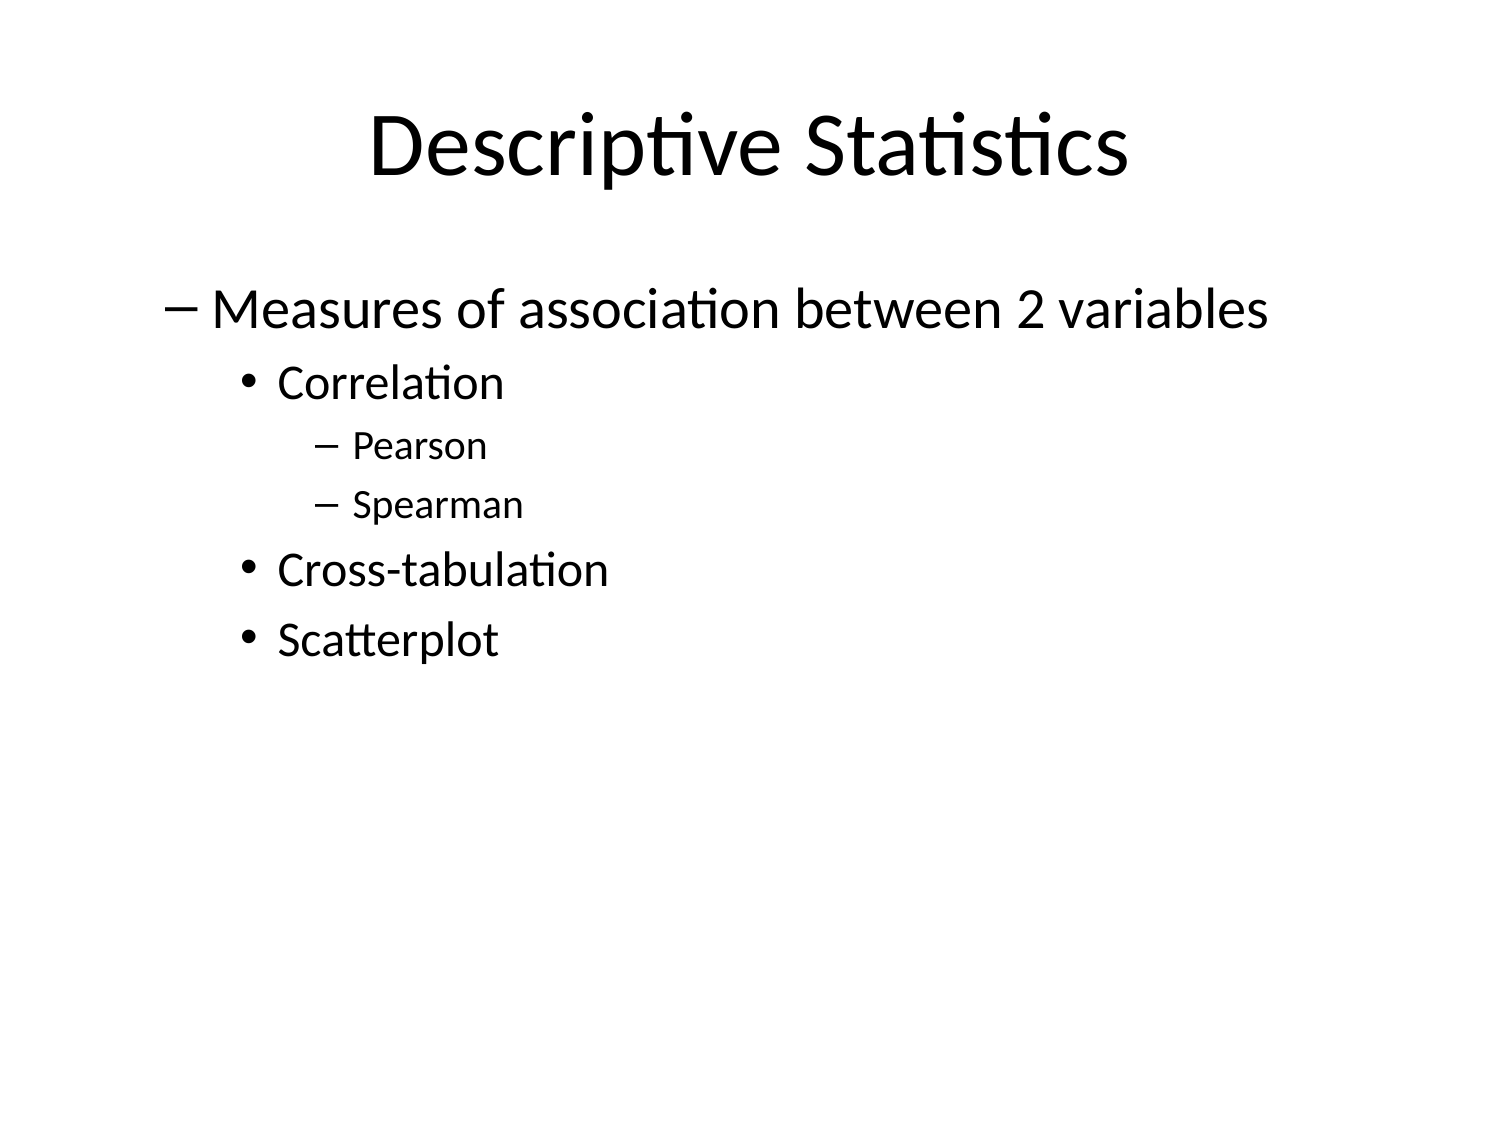

# Descriptive Statistics
Measures of association between 2 variables
Correlation
Pearson
Spearman
Cross-tabulation
Scatterplot